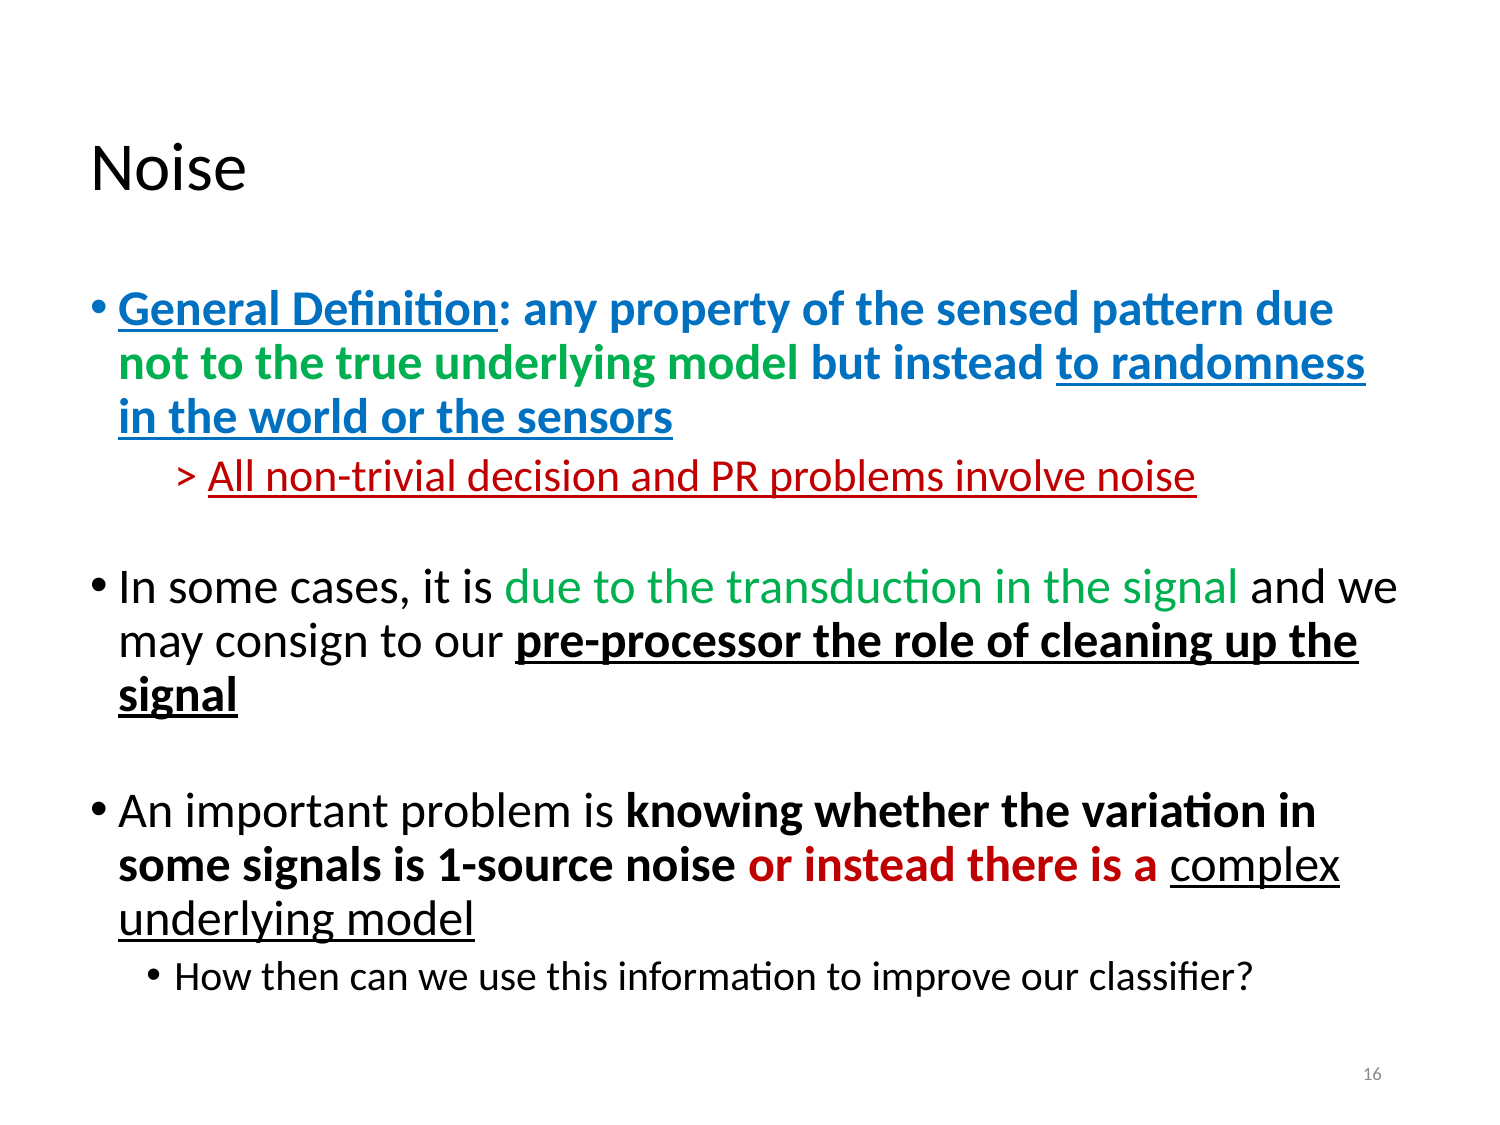

# Noise
General Definition: any property of the sensed pattern due not to the true underlying model but instead to randomness in the world or the sensors
	> All non-trivial decision and PR problems involve noise

In some cases, it is due to the transduction in the signal and we may consign to our pre-processor the role of cleaning up the signal

An important problem is knowing whether the variation in some signals is 1-source noise or instead there is a complex underlying model
How then can we use this information to improve our classifier?
16